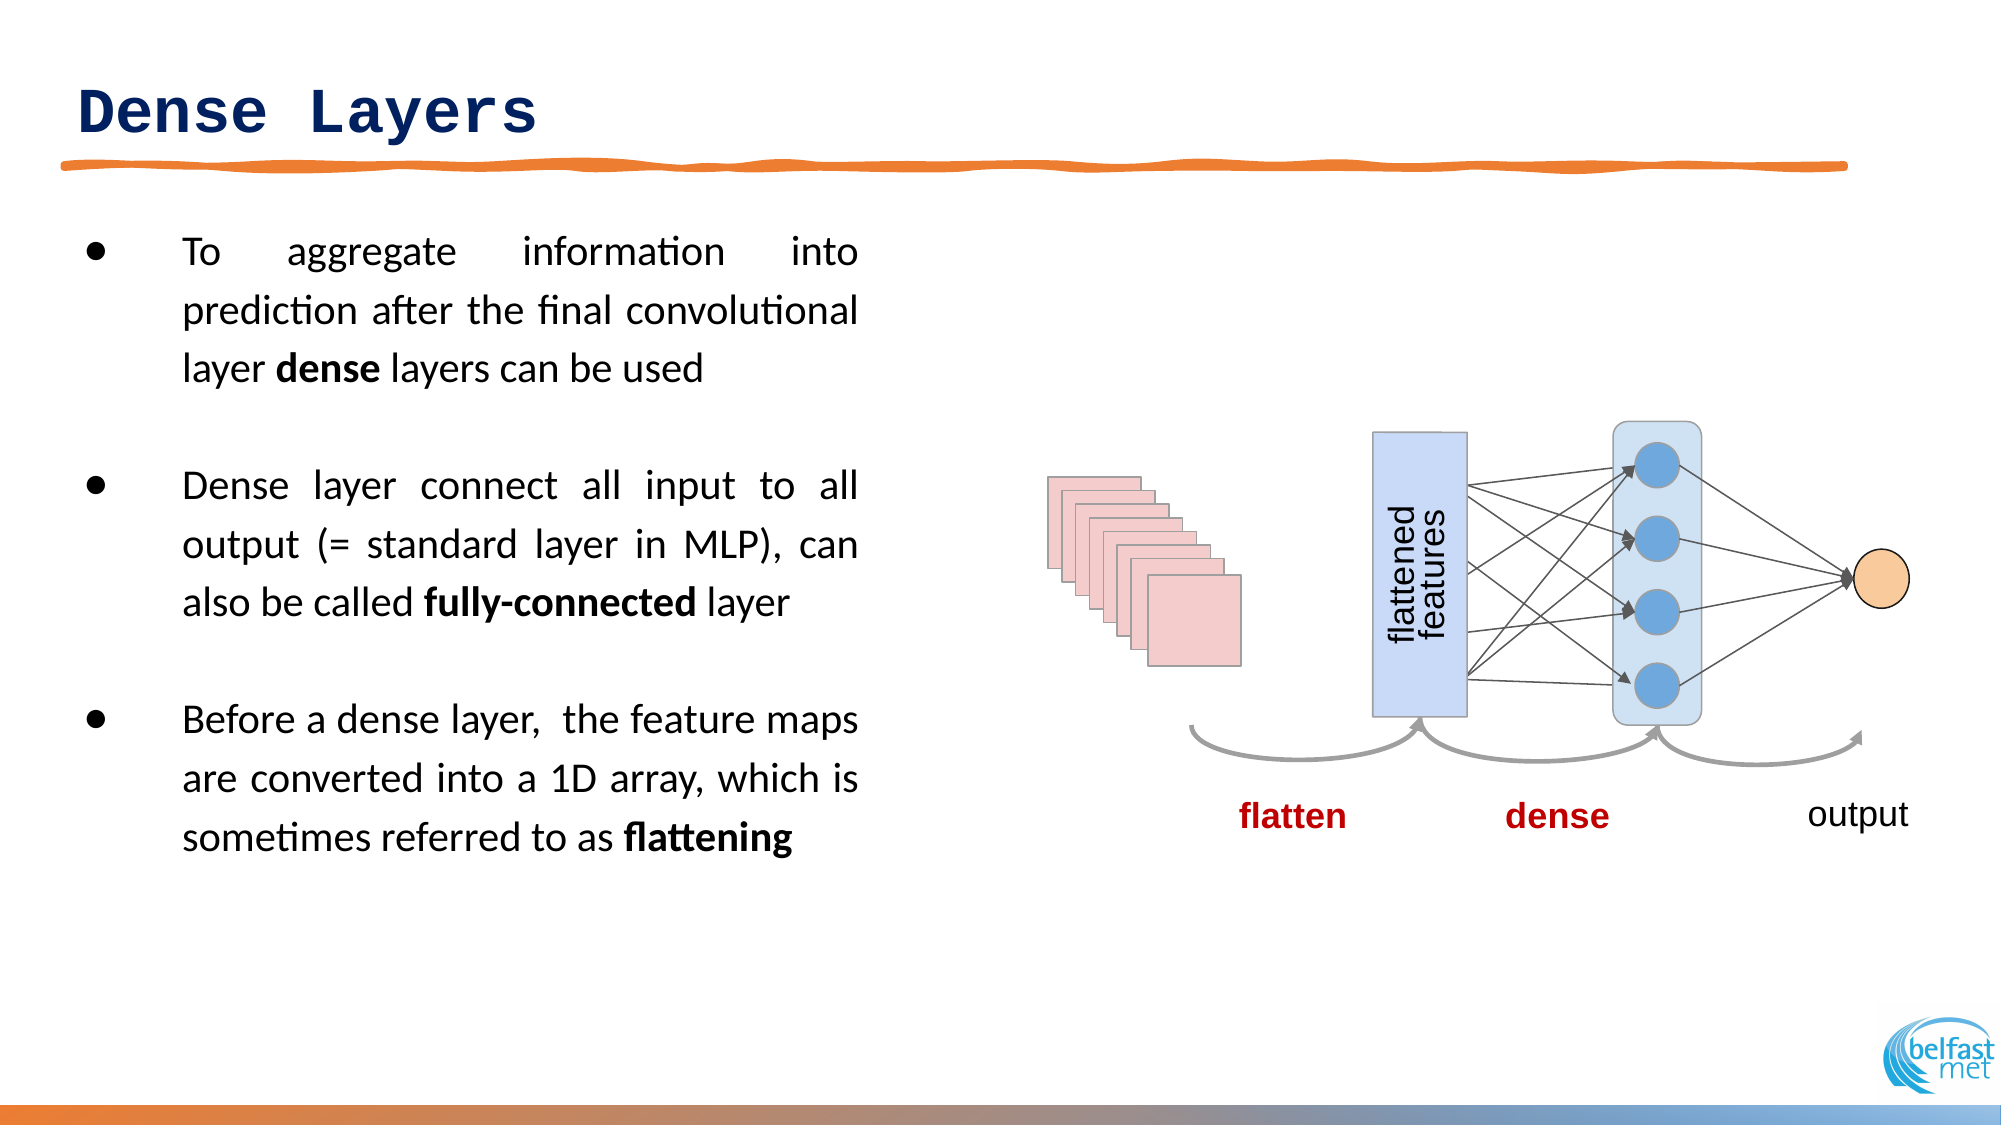

# Dense Layers
To aggregate information into prediction after the final convolutional layer dense layers can be used

Dense layer connect all input to all output (= standard layer in MLP), can also be called fully-connected layer

Before a dense layer,  the feature maps are converted into a 1D array, which is sometimes referred to as flattening

flattened features

output
flatten
dense